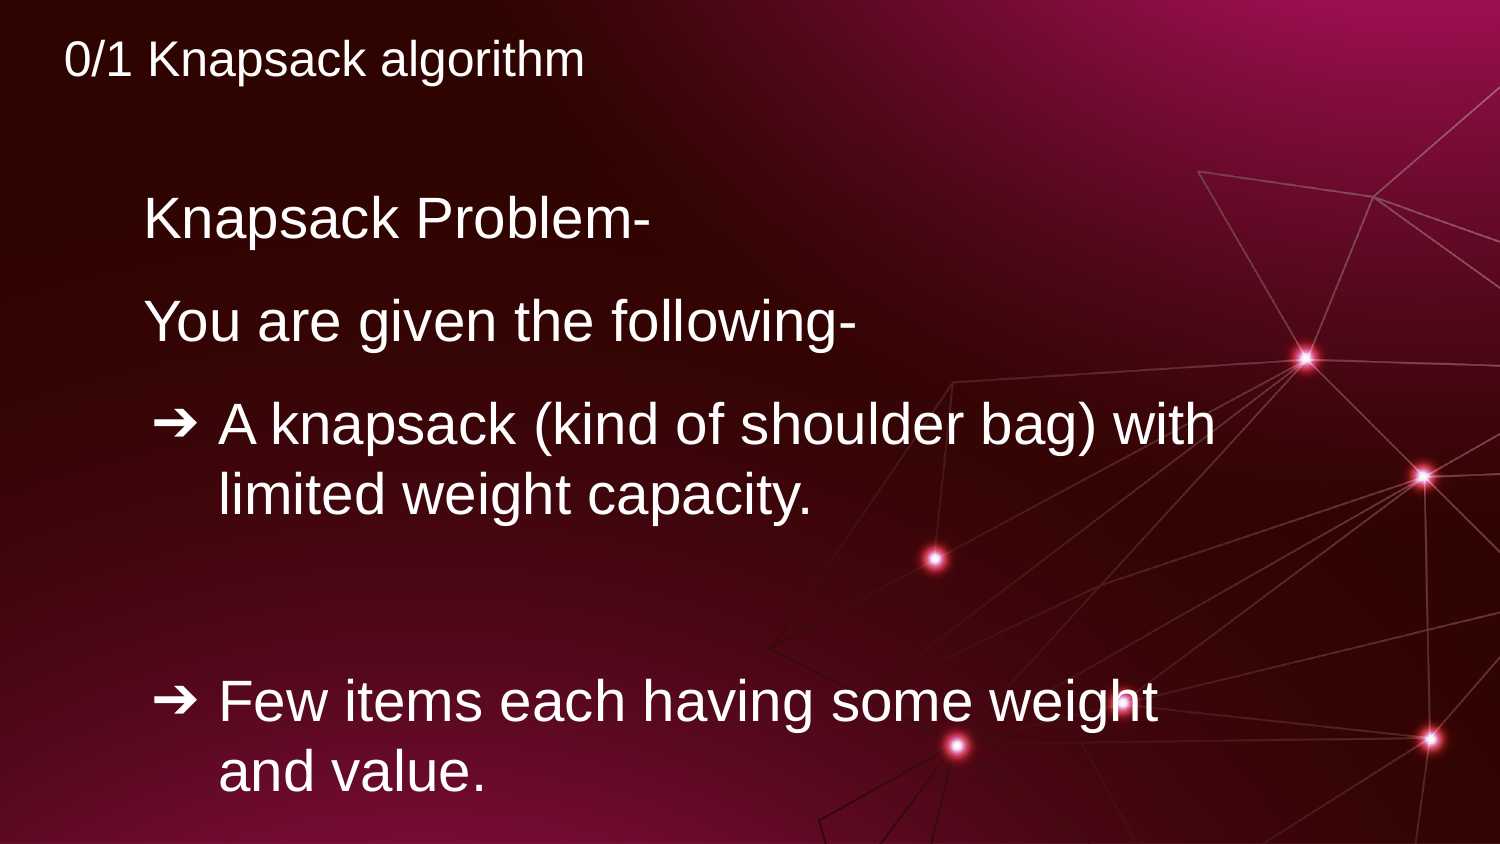

# 0/1 Knapsack algorithm
Knapsack Problem-
You are given the following-
A knapsack (kind of shoulder bag) with limited weight capacity.

Few items each having some weight and value.